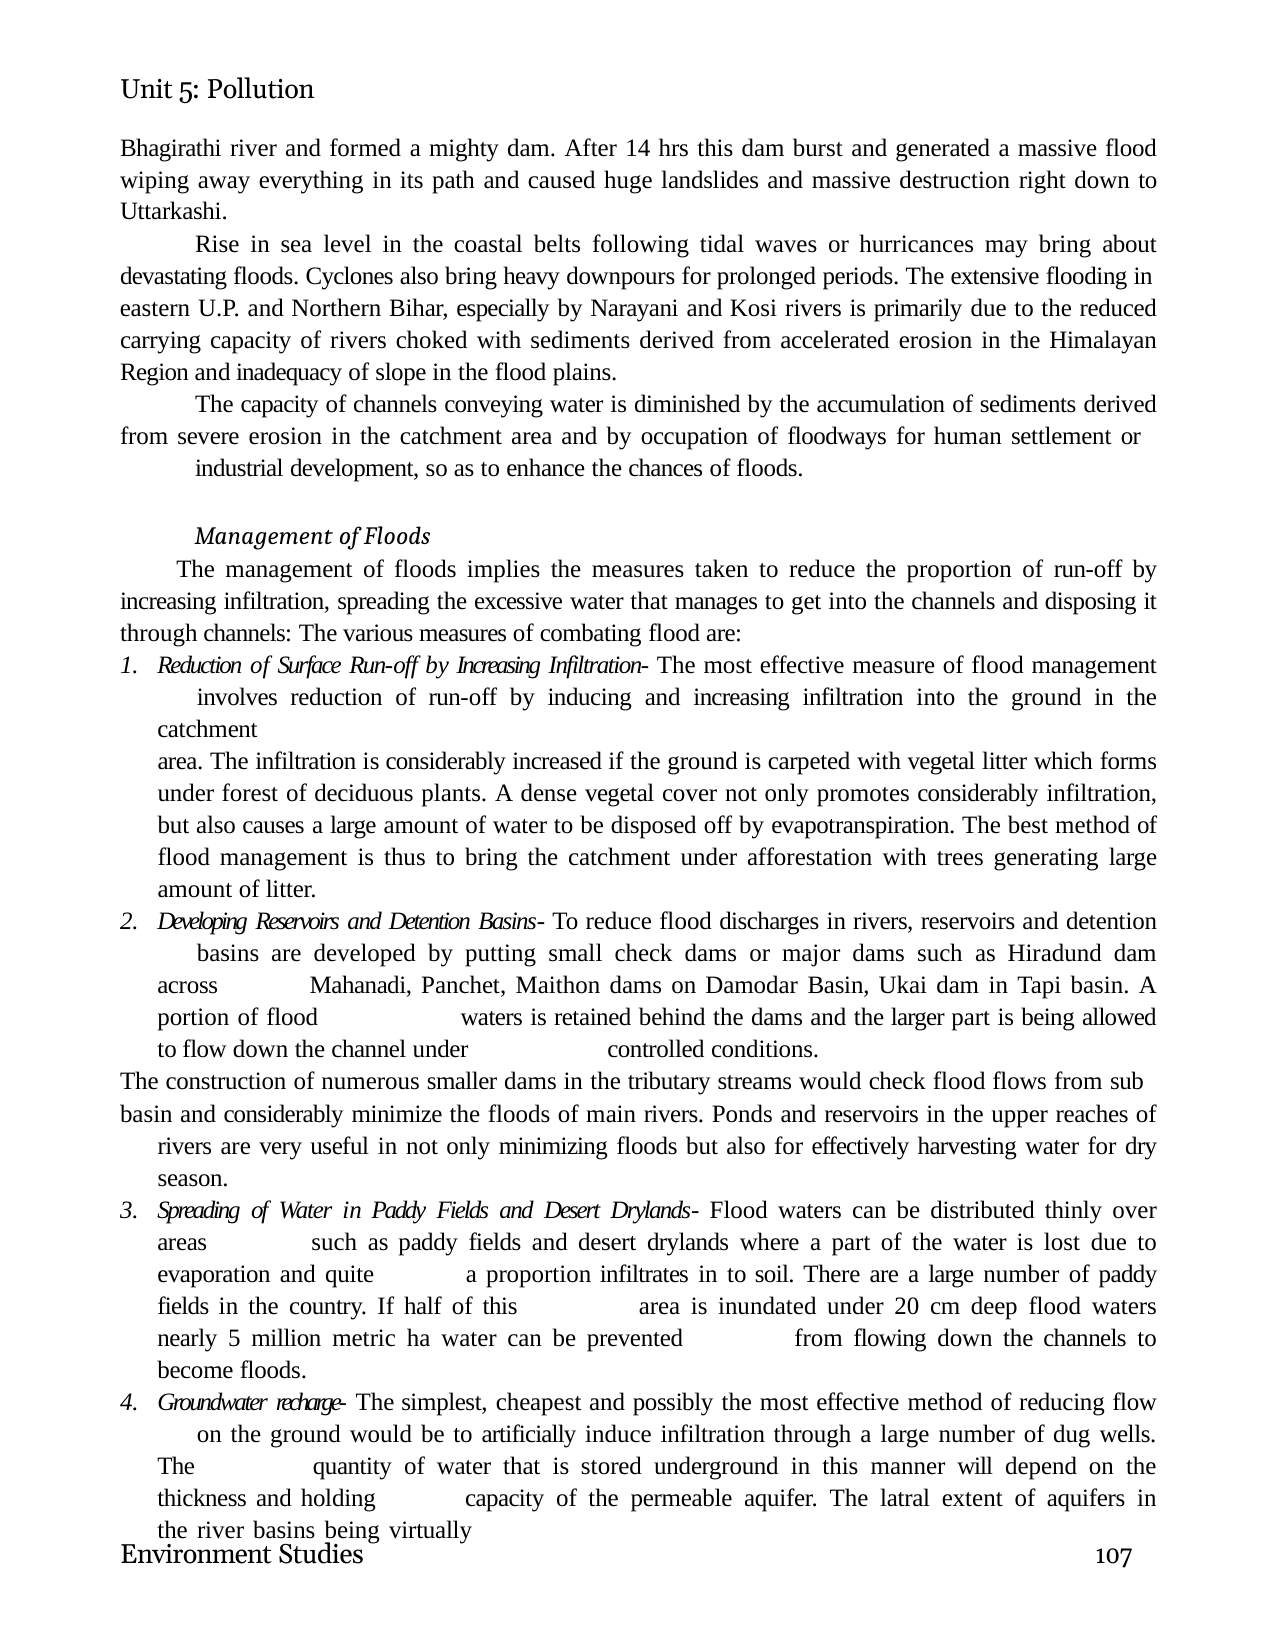

Unit 5: Pollution
Bhagirathi river and formed a mighty dam. After 14 hrs this dam burst and generated a massive flood wiping away everything in its path and caused huge landslides and massive destruction right down to Uttarkashi.
Rise in sea level in the coastal belts following tidal waves or hurricances may bring about devastating floods. Cyclones also bring heavy downpours for prolonged periods. The extensive flooding in
eastern U.P. and Northern Bihar, especially by Narayani and Kosi rivers is primarily due to the reduced carrying capacity of rivers choked with sediments derived from accelerated erosion in the Himalayan Region and inadequacy of slope in the flood plains.
The capacity of channels conveying water is diminished by the accumulation of sediments derived from severe erosion in the catchment area and by occupation of floodways for human settlement or
industrial development, so as to enhance the chances of floods.

Management of Floods
The management of floods implies the measures taken to reduce the proportion of run-off by increasing infiltration, spreading the excessive water that manages to get into the channels and disposing it through channels: The various measures of combating flood are:
Reduction of Surface Run-off by Increasing Infiltration- The most effective measure of flood management 	involves reduction of run-off by inducing and increasing infiltration into the ground in the catchment
area. The infiltration is considerably increased if the ground is carpeted with vegetal litter which forms under forest of deciduous plants. A dense vegetal cover not only promotes considerably infiltration, but also causes a large amount of water to be disposed off by evapotranspiration. The best method of flood management is thus to bring the catchment under afforestation with trees generating large amount of litter.
Developing Reservoirs and Detention Basins- To reduce flood discharges in rivers, reservoirs and detention 	basins are developed by putting small check dams or major dams such as Hiradund dam across 	Mahanadi, Panchet, Maithon dams on Damodar Basin, Ukai dam in Tapi basin. A portion of flood 	waters is retained behind the dams and the larger part is being allowed to flow down the channel under 	controlled conditions.
The construction of numerous smaller dams in the tributary streams would check flood flows from sub
basin and considerably minimize the floods of main rivers. Ponds and reservoirs in the upper reaches of rivers are very useful in not only minimizing floods but also for effectively harvesting water for dry season.
Spreading of Water in Paddy Fields and Desert Drylands- Flood waters can be distributed thinly over areas 	such as paddy fields and desert drylands where a part of the water is lost due to evaporation and quite 	a proportion infiltrates in to soil. There are a large number of paddy fields in the country. If half of this 	area is inundated under 20 cm deep flood waters nearly 5 million metric ha water can be prevented 	from flowing down the channels to become floods.
Groundwater recharge- The simplest, cheapest and possibly the most effective method of reducing flow 	on the ground would be to artificially induce infiltration through a large number of dug wells. The 	quantity of water that is stored underground in this manner will depend on the thickness and holding 	capacity of the permeable aquifer. The latral extent of aquifers in the river basins being virtually
Environment Studies
107